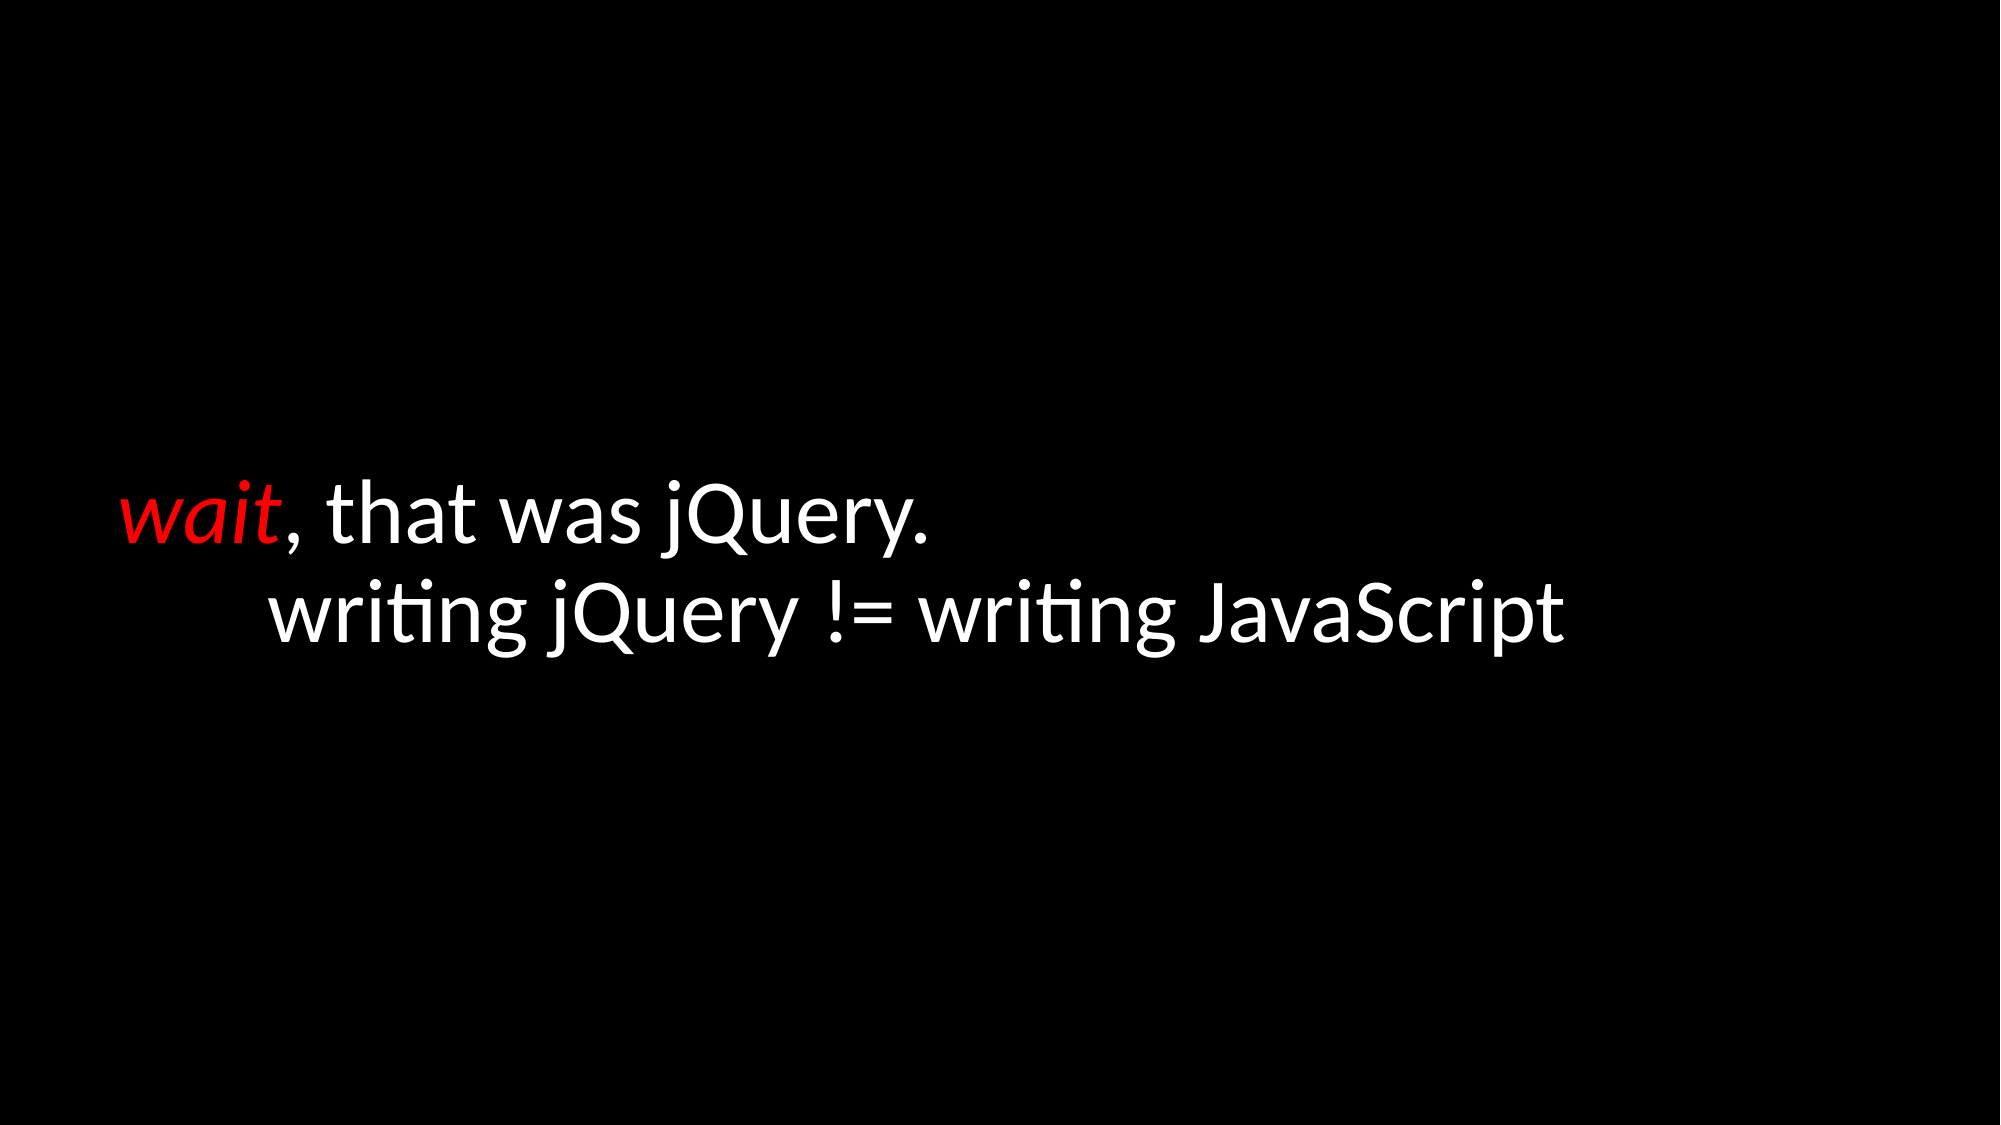

# wait, that was jQuery. writing jQuery != writing JavaScript